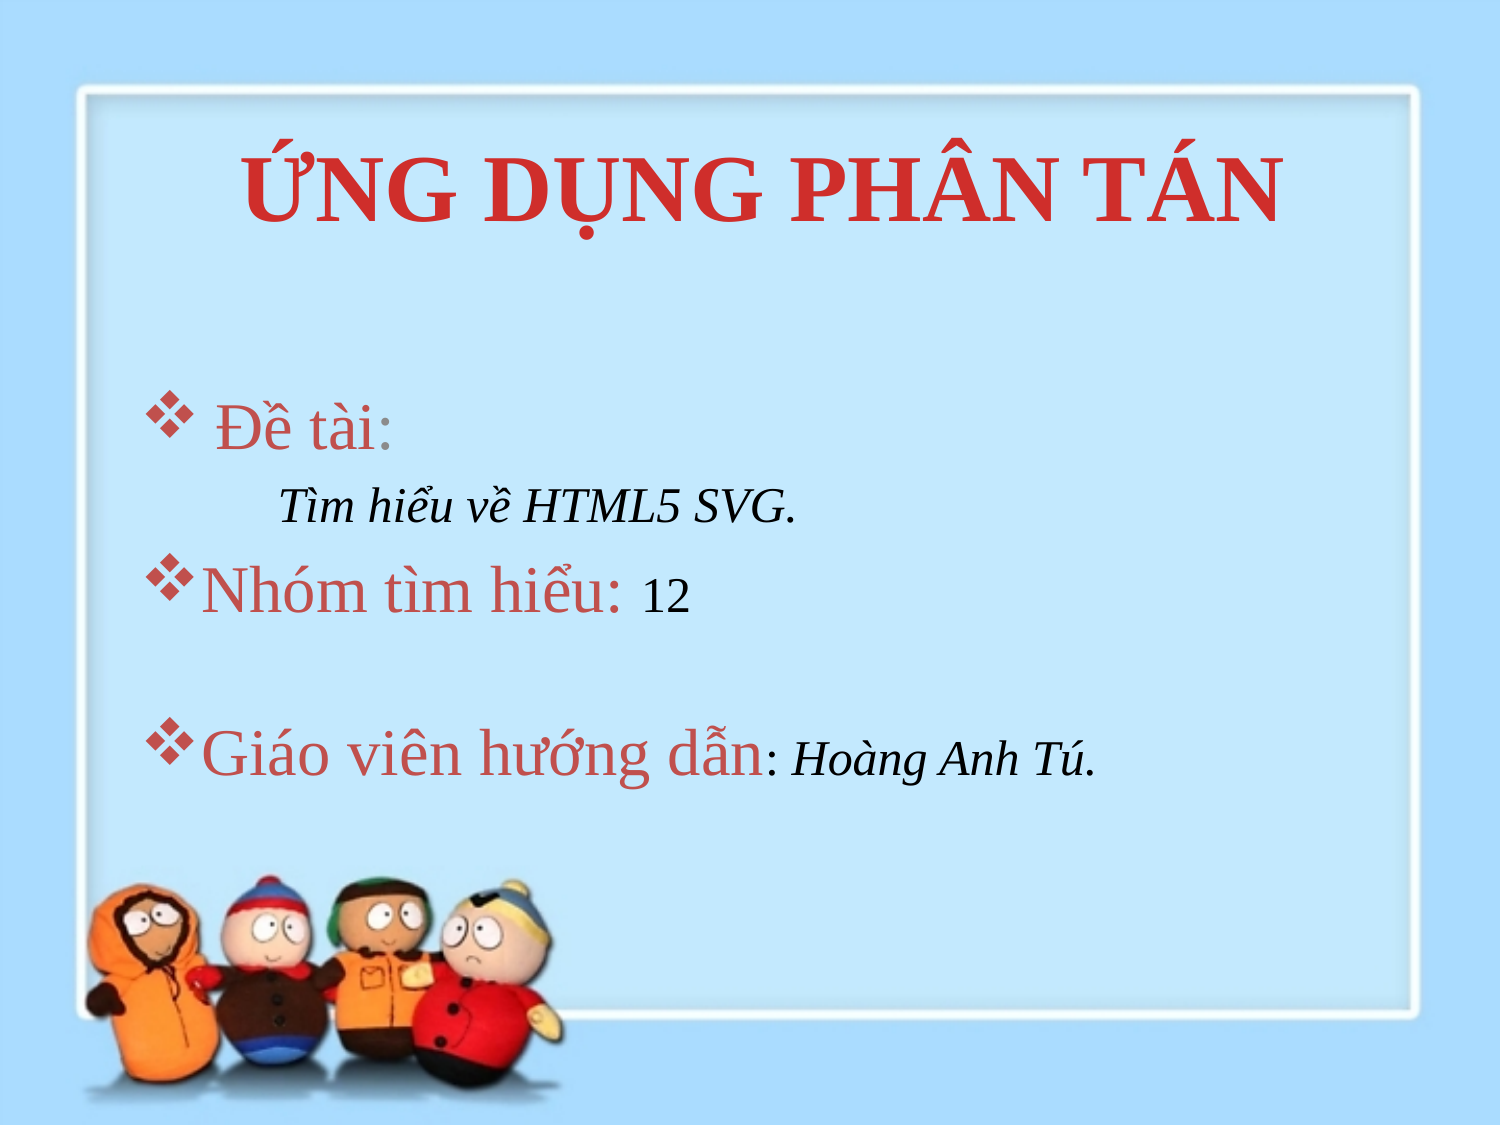

# ỨNG DỤNG PHÂN TÁN
Đề tài:
           Tìm hiểu về HTML5 SVG.
Nhóm tìm hiểu: 12

Giáo viên hướng dẫn: Hoàng Anh Tú.